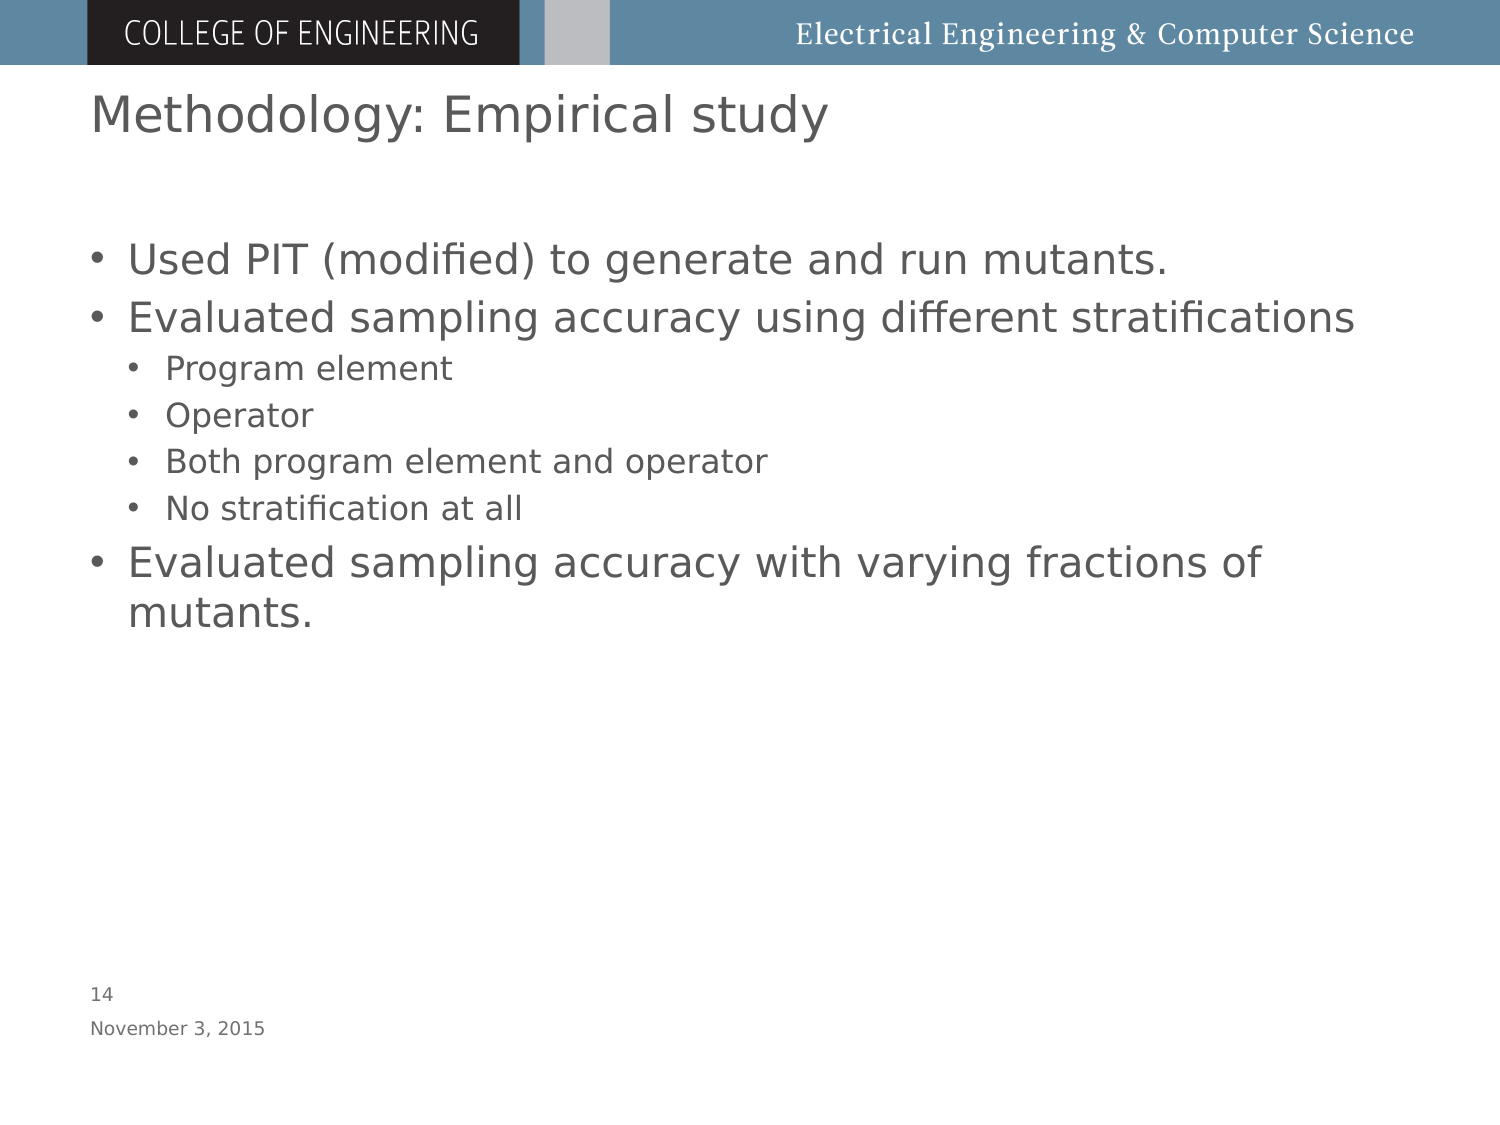

# Methodology: Empirical study
Used PIT (modified) to generate and run mutants.
Evaluated sampling accuracy using different stratifications
Program element
Operator
Both program element and operator
No stratification at all
Evaluated sampling accuracy with varying fractions of mutants.
14
November 3, 2015